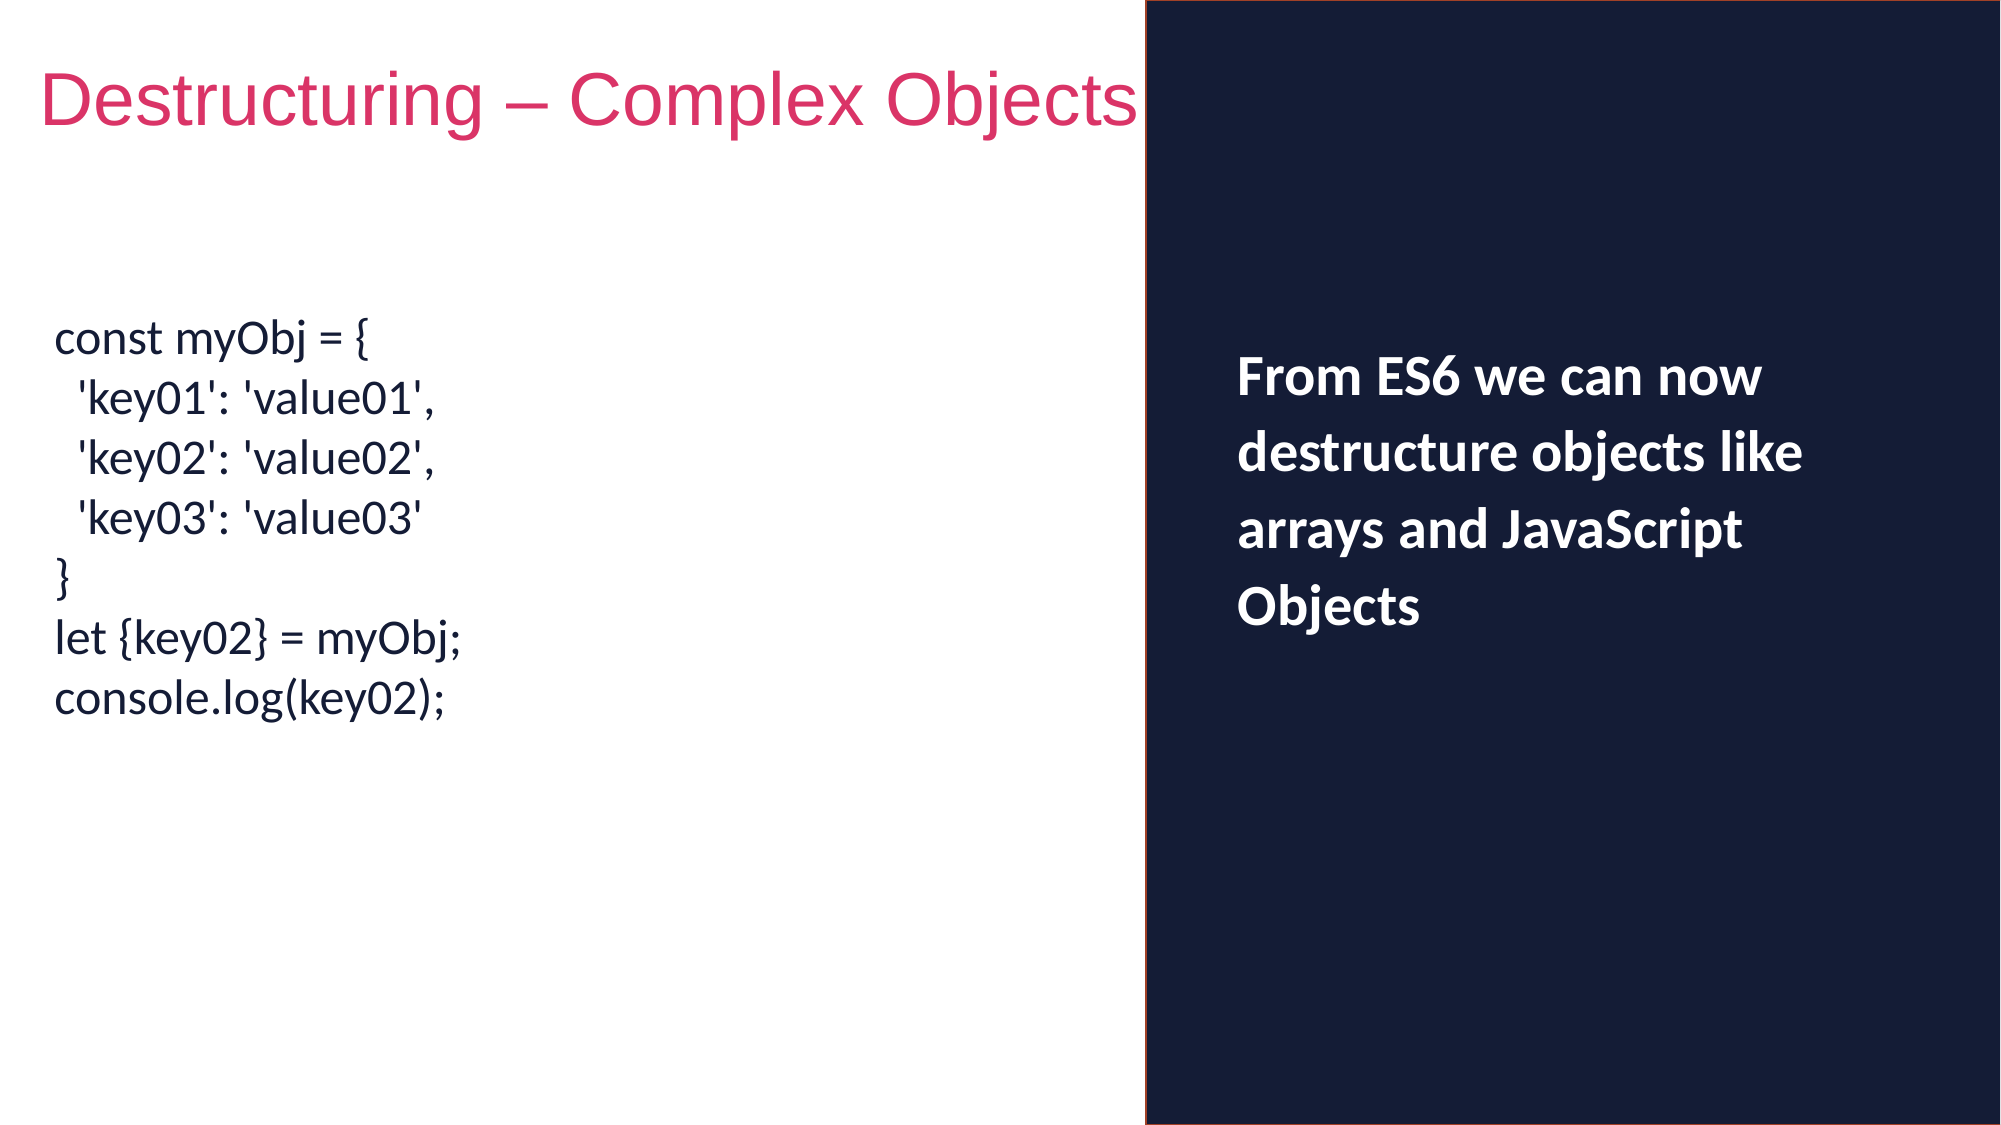

Destructuring – Complex Objects
const myObj = {
  'key01': 'value01',
  'key02': 'value02',
  'key03': 'value03'
}
let {key02} = myObj;
console.log(key02);
From ES6 we can now destructure objects like arrays and JavaScript Objects